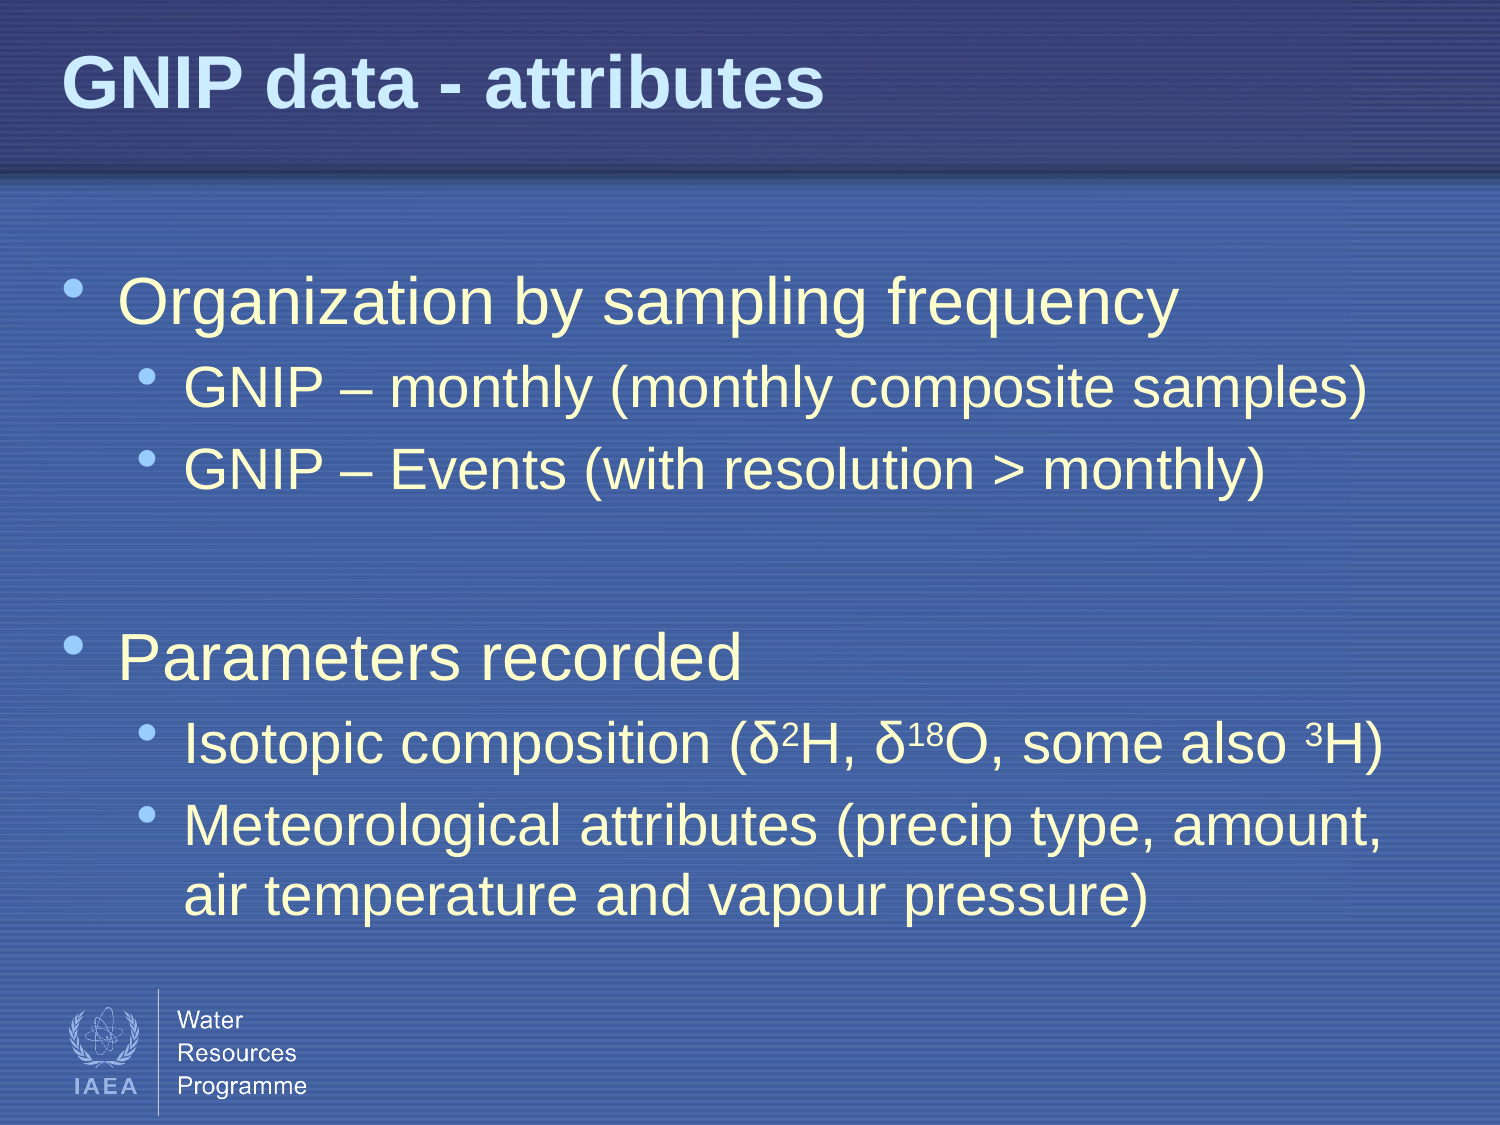

# GNIP data - attributes
Organization by sampling frequency
GNIP – monthly (monthly composite samples)
GNIP – Events (with resolution > monthly)

Parameters recorded
Isotopic composition (δ2H, δ18O, some also 3H)
Meteorological attributes (precip type, amount, air temperature and vapour pressure)